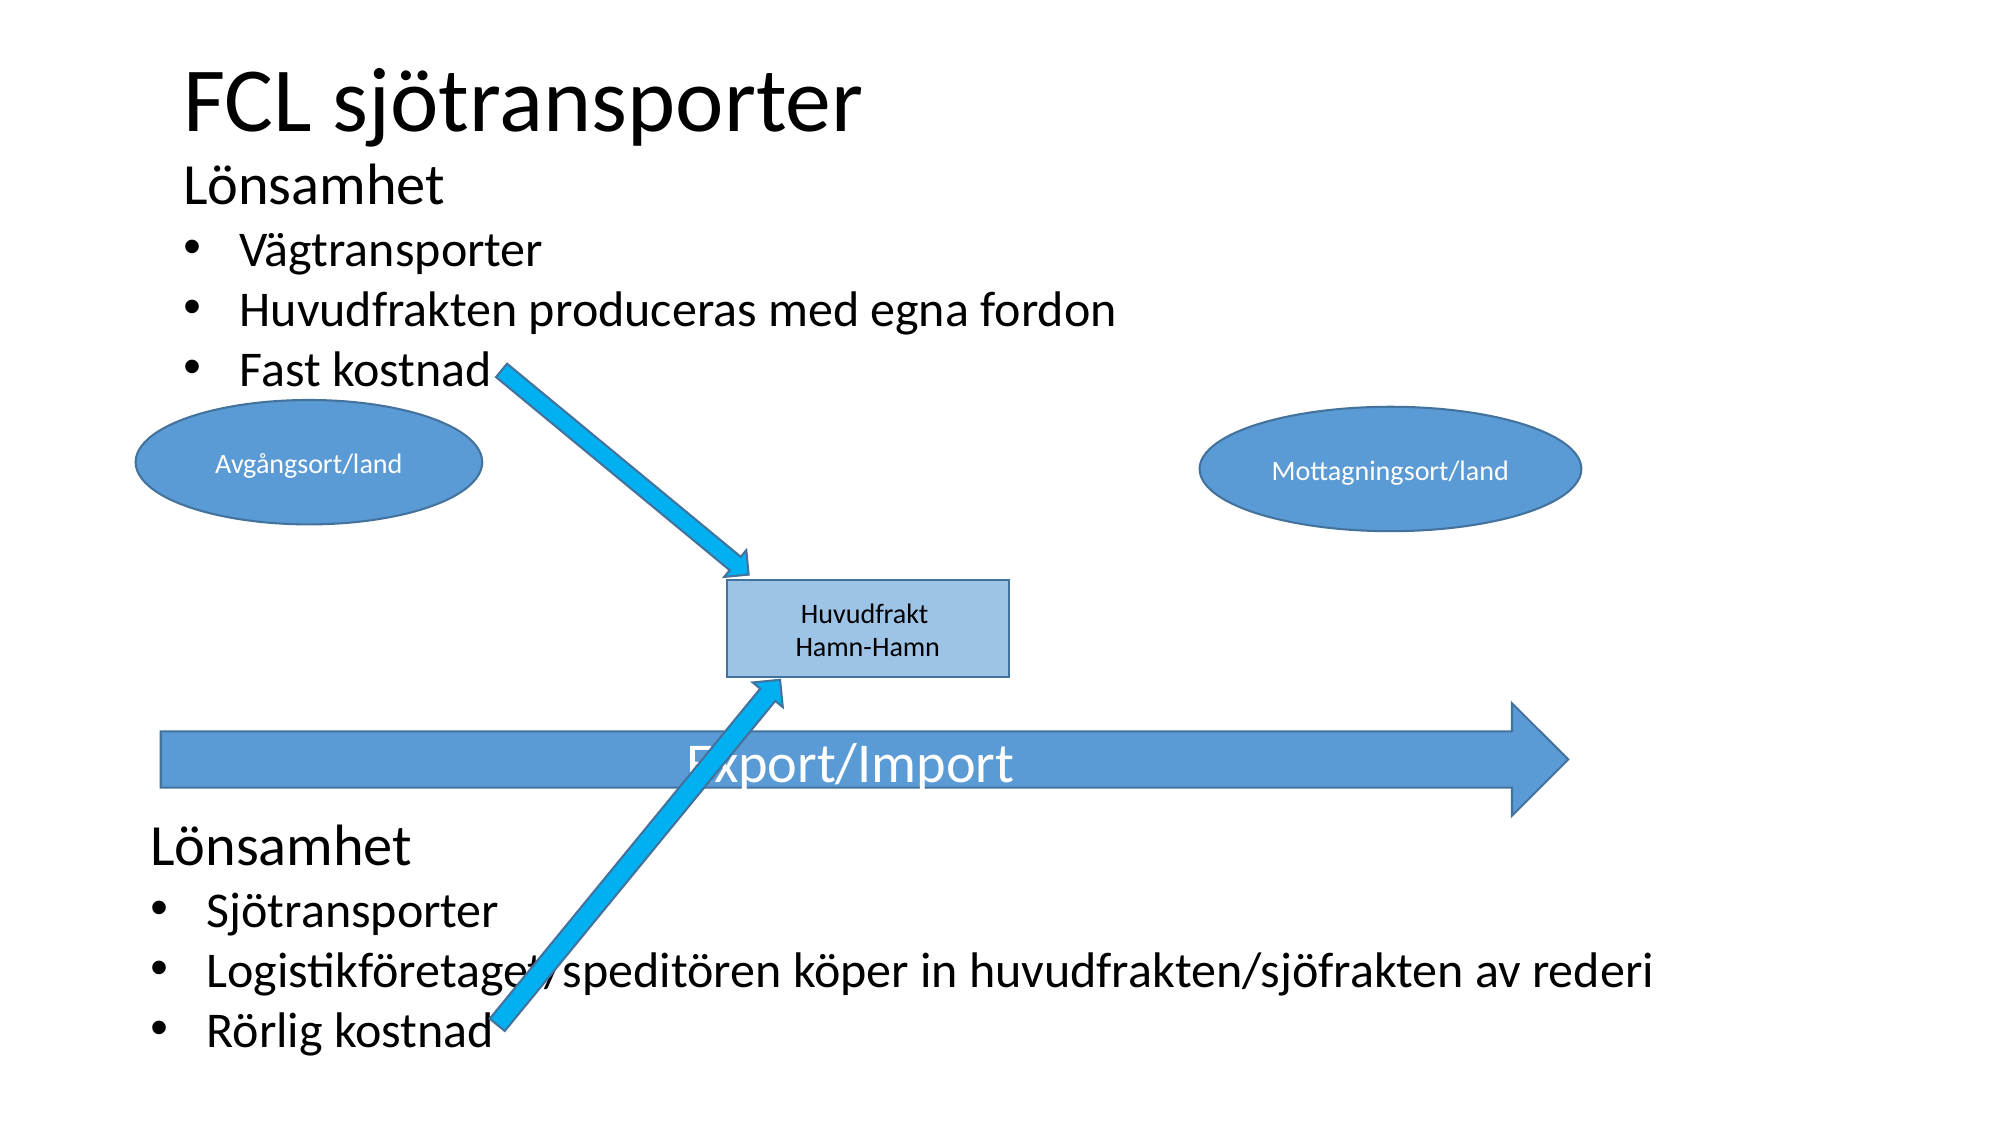

# FCL sjötransporter
Lönsamhet
Vägtransporter
Huvudfrakten produceras med egna fordon
Fast kostnad
Avgångsort/land
Mottagningsort/land

Huvudfrakt
Hamn-Hamn
Export/Import
Lönsamhet
Sjötransporter
Logistikföretaget/speditören köper in huvudfrakten/sjöfrakten av rederi
Rörlig kostnad